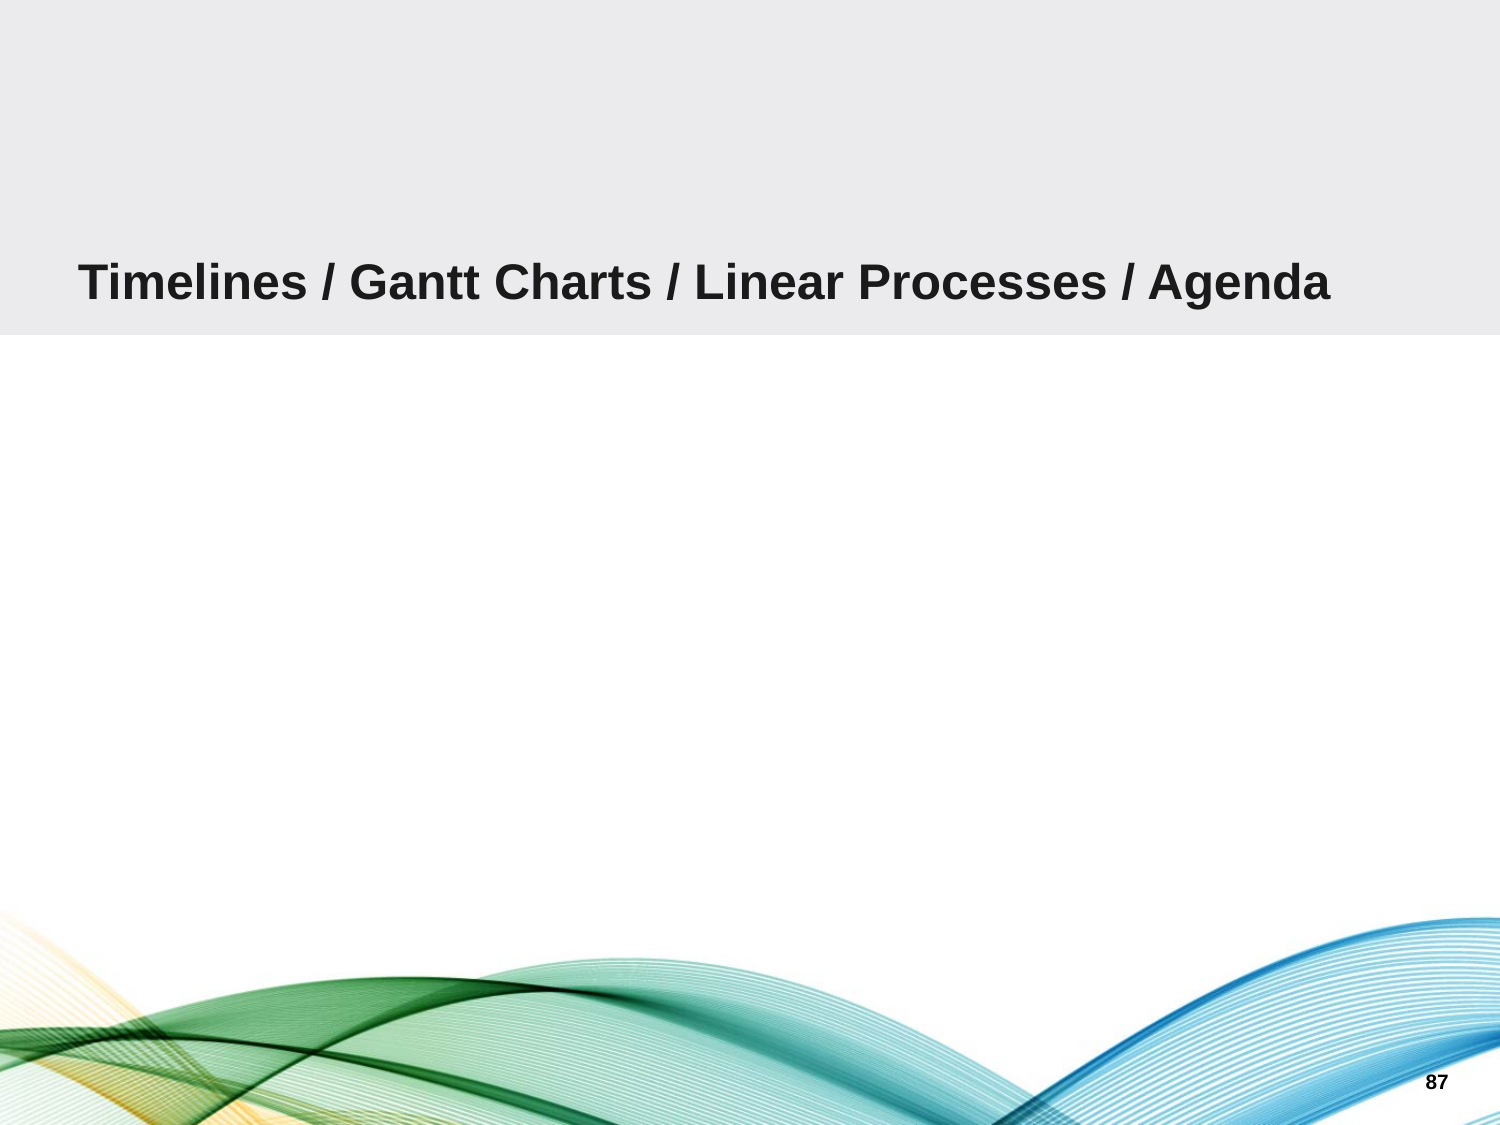

# Timelines / Gantt Charts / Linear Processes / Agenda